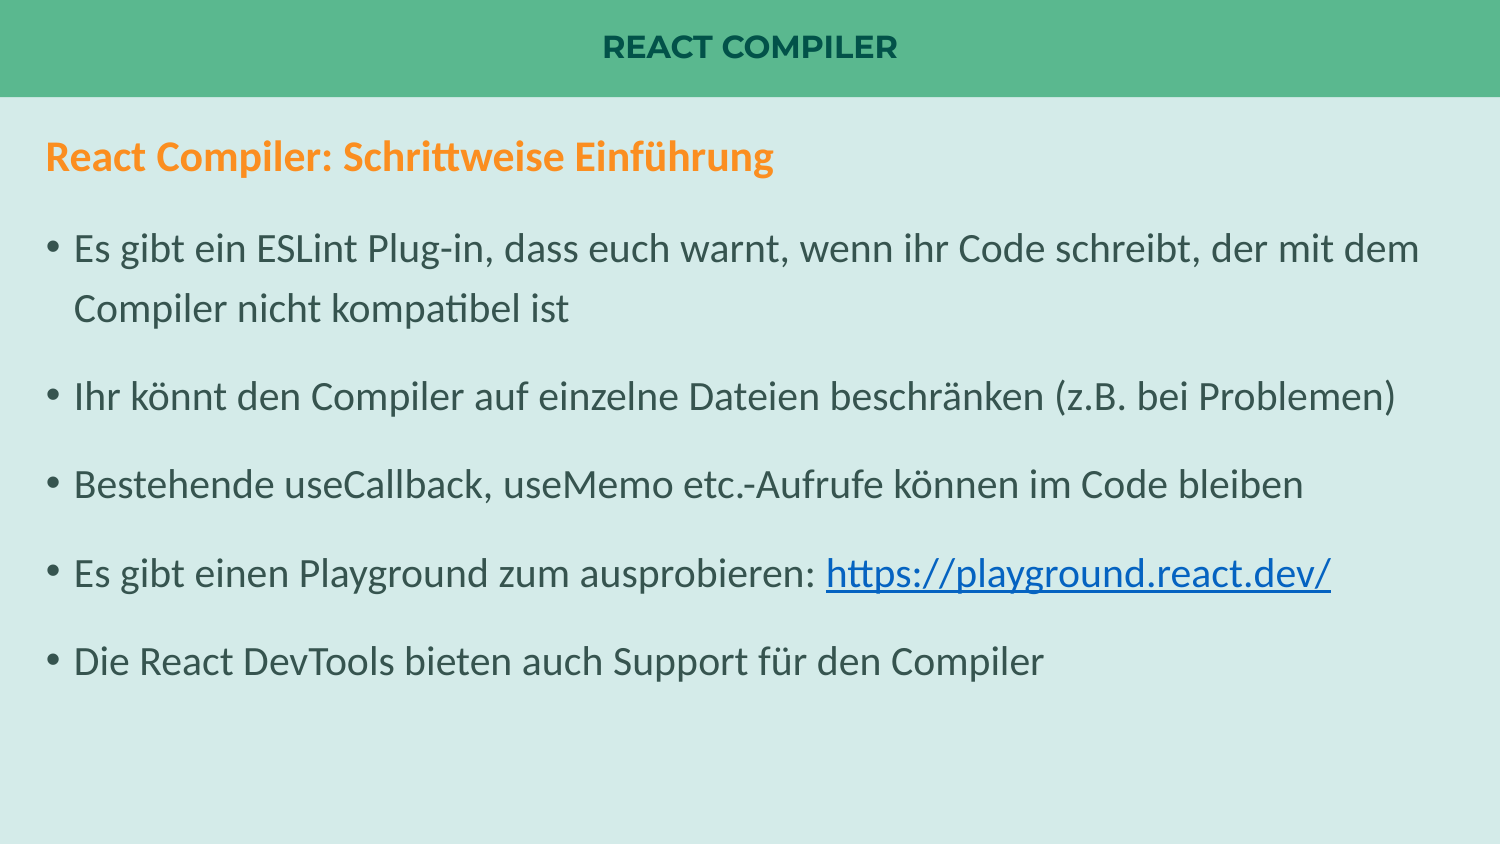

# React Compiler
React Compiler: Schrittweise Einführung
Es gibt ein ESLint Plug-in, dass euch warnt, wenn ihr Code schreibt, der mit dem Compiler nicht kompatibel ist
Ihr könnt den Compiler auf einzelne Dateien beschränken (z.B. bei Problemen)
Bestehende useCallback, useMemo etc.-Aufrufe können im Code bleiben
Es gibt einen Playground zum ausprobieren: https://playground.react.dev/
Die React DevTools bieten auch Support für den Compiler